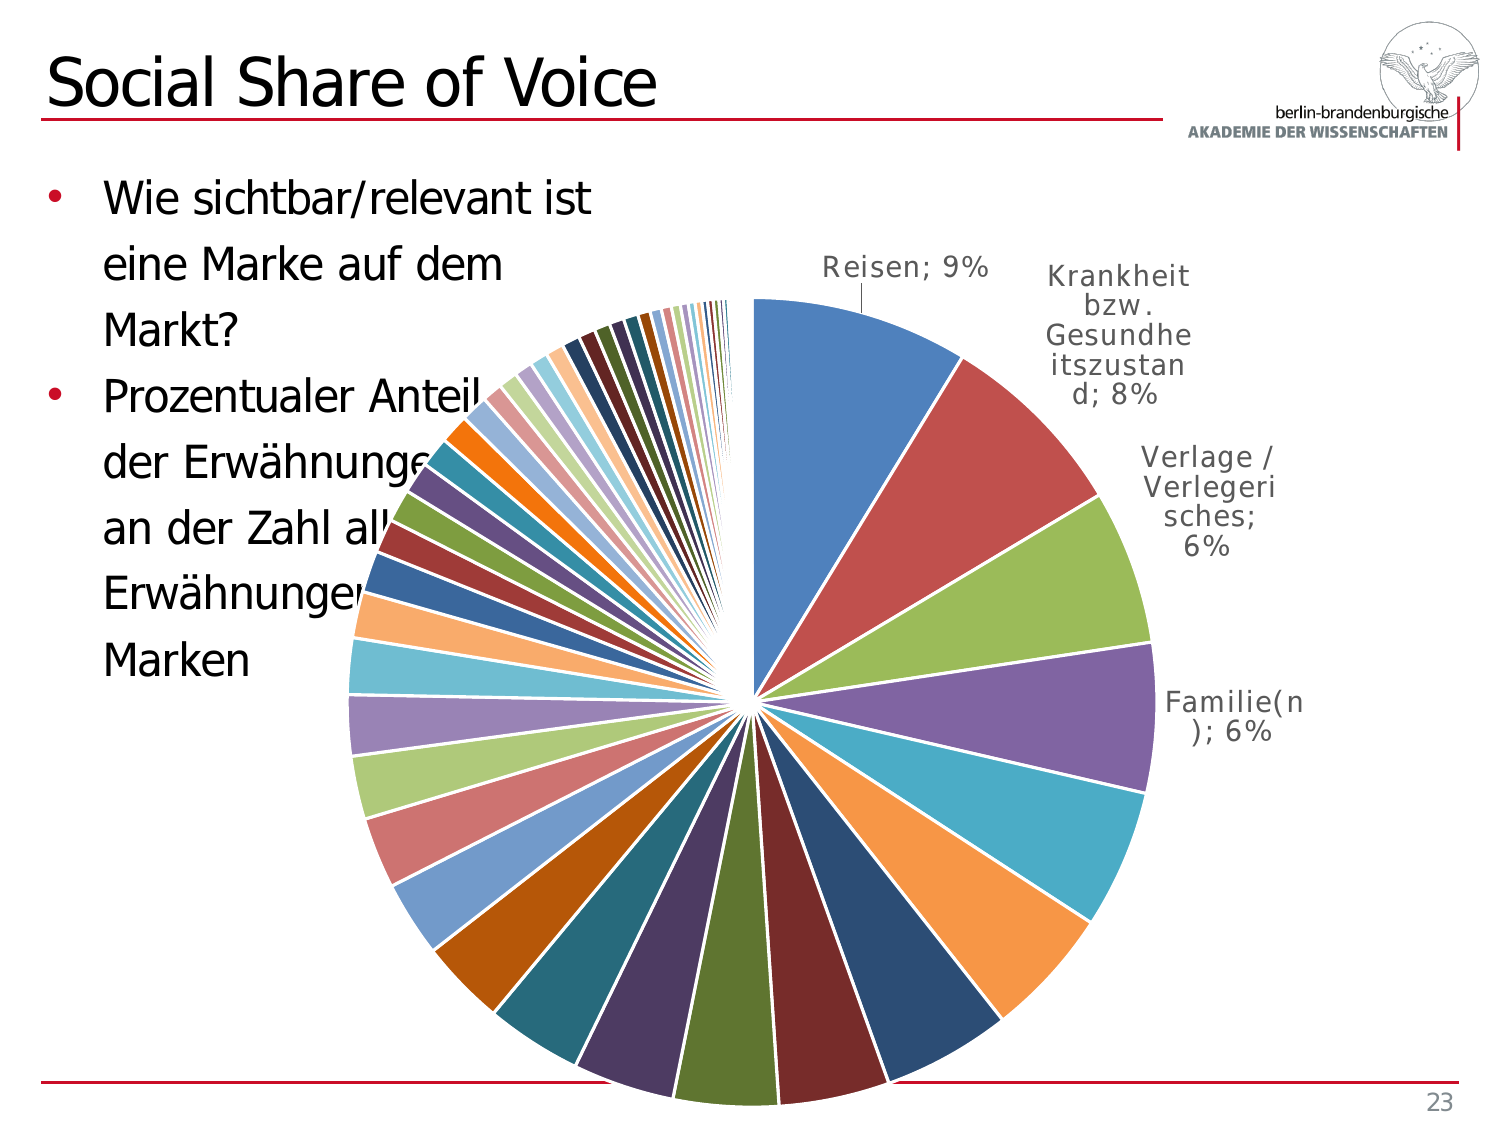

# Social Share of Voice
Wie sichtbar/relevant ist
eine Marke auf dem
Markt?
Prozentualer Anteil
der Erwähnungen
an der Zahl aller
Erwähnungen von
Marken

### Chart

| Category | Anzahl |
|---|---|
| Reisen | 8.20229494262643 |
| Krankheit bzw. Gesundheitszustand | 7.26731831704207 |
| Verlage / Verlegerisches | 5.82235444113897 |
| Familie(n) | 5.65235869103272 |
| Finanzen | 5.2273693157671 |
| Festlichkeiten | 4.88737781555461 |
| Kinder | 4.84487887802804 |
| Literarisches Leben und Schaffen | 4.16489587760305 |
| Gesellschaftliches Leben | 3.95240118997025 |
| Briefverkehr | 3.82490437739056 |
| Zeitschriften | 3.61240968975775 |
| Freundschaften | 3.22991925201869 |
| Tod und Sterben | 2.84742881427964 |
| Dank | 2.67743306417339 |
| Hauswesen | 2.37994050148746 |
| Berufliches | 2.29494262643433 |
| Bildung | 2.12494687632809 |
| Personalien | 1.74245643858903 |
| Kunst | 1.57246068848278 |
| Lektüre(n) | 1.27496812579685 |
| Politik | 1.23246918827029 |
| Liebesleben / Ehe | 1.18997025074373 |
| Geschlechterrollen | 1.14747131321716 |
| Juristische Angelegenheiten | 1.1049723756906 |
| Textilien | 1.01997450063748 |
| Theaterleben | 0.764980875478113 |
| Ermahnung, Zuspruch, Trost | 0.722481937951551 |
| Stimulantien | 0.679983000424989 |
| Natur | 0.679983000424989 |
| Religion | 0.679983000424989 |
| Erziehung, Pädagogik | 0.679983000424989 |
| Empfehlungen | 0.637484062898427 |
| Abschied | 0.594985125371865 |
| Jean Pauls Alltag | 0.552486187845303 |
| Grüße | 0.552486187845303 |
| Jean Paul-Verehrung | 0.46748831279218 |
| Jean Pauls Werke | 0.424989375265618 |
| Musik | 0.382490437739056 |
| Fahrzeuge | 0.339991500212494 |
| Dessauer Familienstipendium | 0.297492562685932 |
| Reflexionen über das Leben | 0.254993625159371 |
| Ernährung | 0.254993625159371 |
| Bittschreiben | 0.212494687632809 |
| Entschuldigung | 0.212494687632809 |
| Nachruhm Jean Pauls | 0.212494687632809 |
| Freude und Begeisterung | 0.169995750106247 |
| Selbstdarstellungen | 0.169995750106247 |
| Judentum | 0.127496812579685 |
| Wissenschaft | 0.127496812579685 |
| Geschäftliches | 0.0849978750531237 |
| Geographisches, Landschaftsbeschreibungen | 0.0849978750531237 |
| Träume | 0.0849978750531237 |
| Willkommensschreiben | 0.0849978750531237 |
|  | 0.0424989375265618 |
| Einladungen | 0.0424989375265618 |
| Philosophisches | 0.0424989375265618 |
| Alter | 0.0424989375265618 |
| Angst und Sorge | 0.0424989375265618 |
| Humor, Satire | 0.0424989375265618 |
| Intellektuelle | 0.0424989375265618 |
23